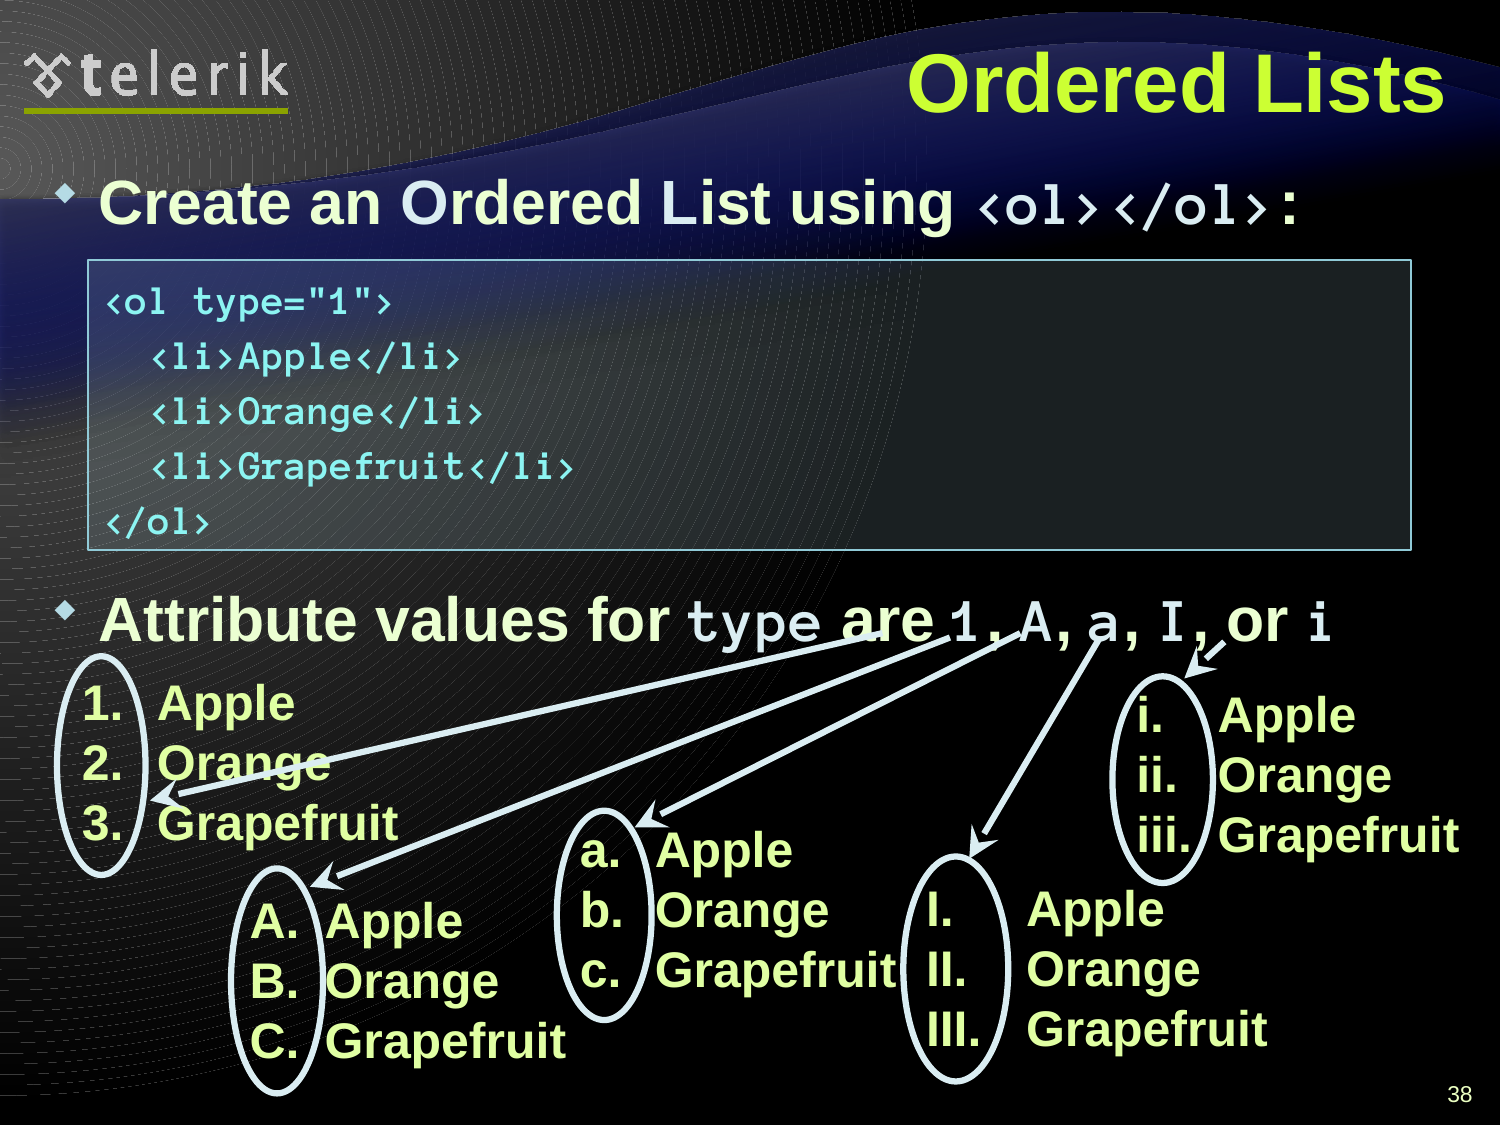

# Ordered Lists
Create an Ordered List using <ol></ol>:

Attribute values for type are 1, A, a, I, or i
<ol type="1">
  <li>Apple</li>
  <li>Orange</li>
  <li>Grapefruit</li>
</ol>

Apple
Orange
Grapefruit
Apple
Orange
Grapefruit

Apple
Orange
Grapefruit

Apple
Orange
Grapefruit
Apple
Orange
Grapefruit
38